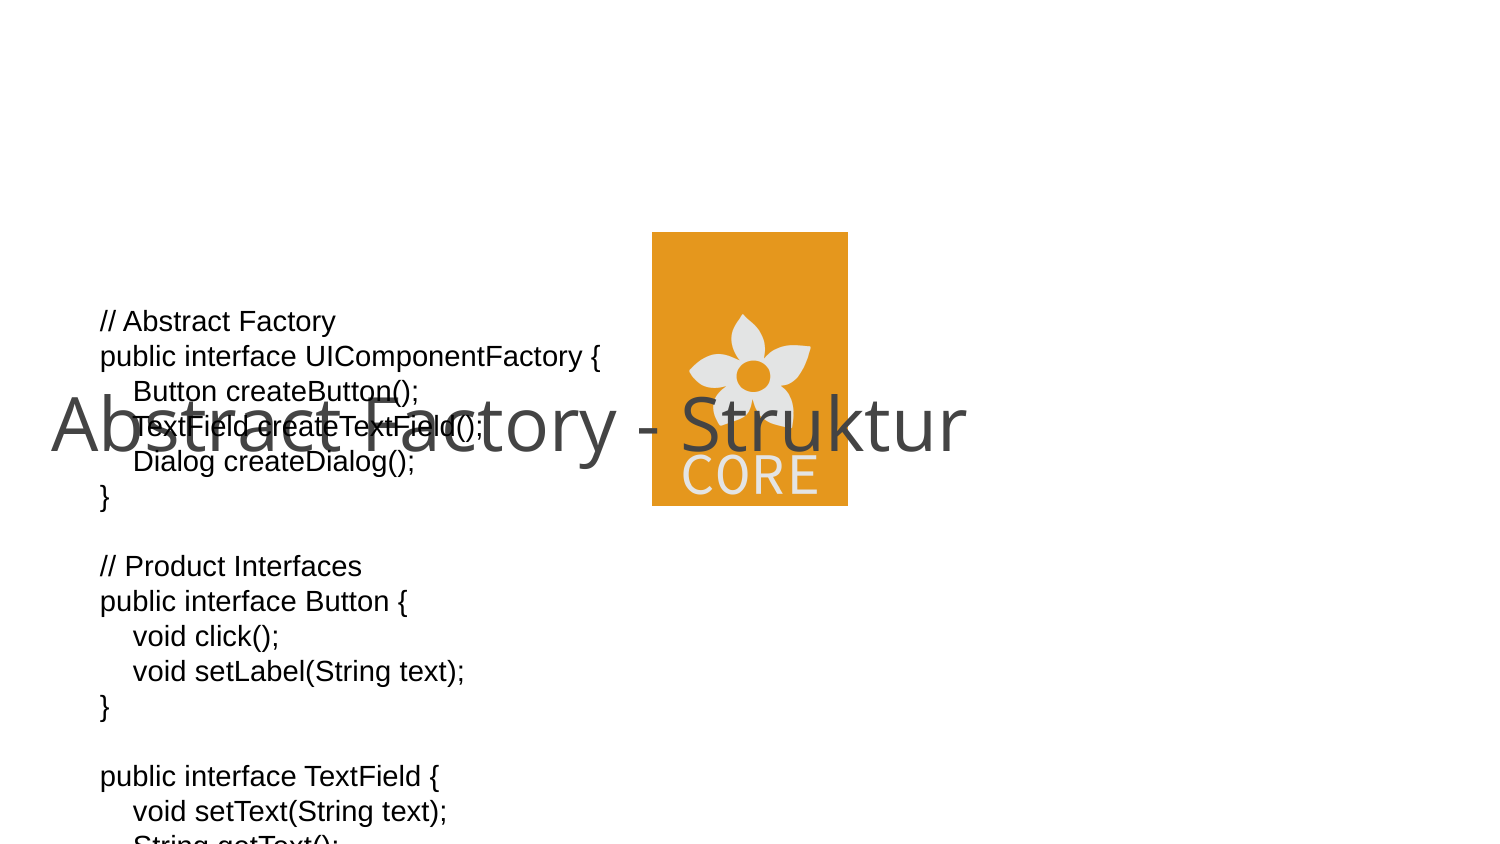

# Abstract Factory - Struktur

// Abstract Factory
public interface UIComponentFactory {
    Button createButton();
    TextField createTextField();
    Dialog createDialog();
}
// Product Interfaces
public interface Button {
    void click();
    void setLabel(String text);
}
public interface TextField {
    void setText(String text);
    String getText();
}
// Concrete Factory
public class WebUIFactory implements UIComponentFactory {
    @Override
    public Button createButton() {
        return new HTMLButton();
    }
    @Override
    public TextField createTextField() {
        return new HTMLTextField();
    }
    @Override
    public Dialog createDialog() {
        return new HTMLDialog();
    }
}